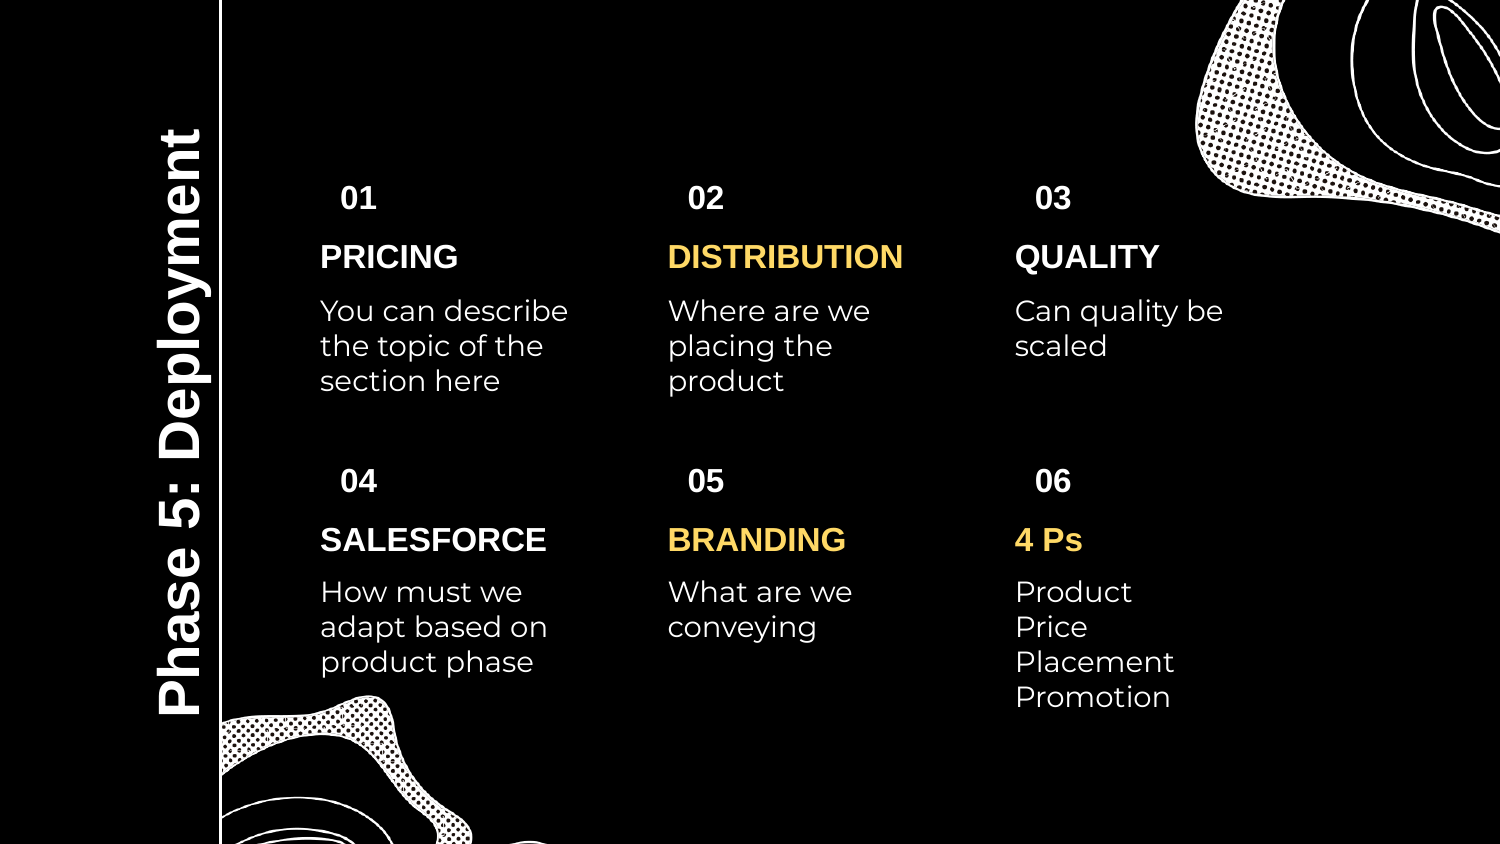

01
02
03
PRICING
DISTRIBUTION
QUALITY
You can describe the topic of the section here
Can quality be scaled
Where are we placing the product
# Phase 5: Deployment
04
05
06
SALESFORCE
BRANDING
4 Ps
How must we adapt based on product phase
Product
Price
Placement
Promotion
What are we conveying